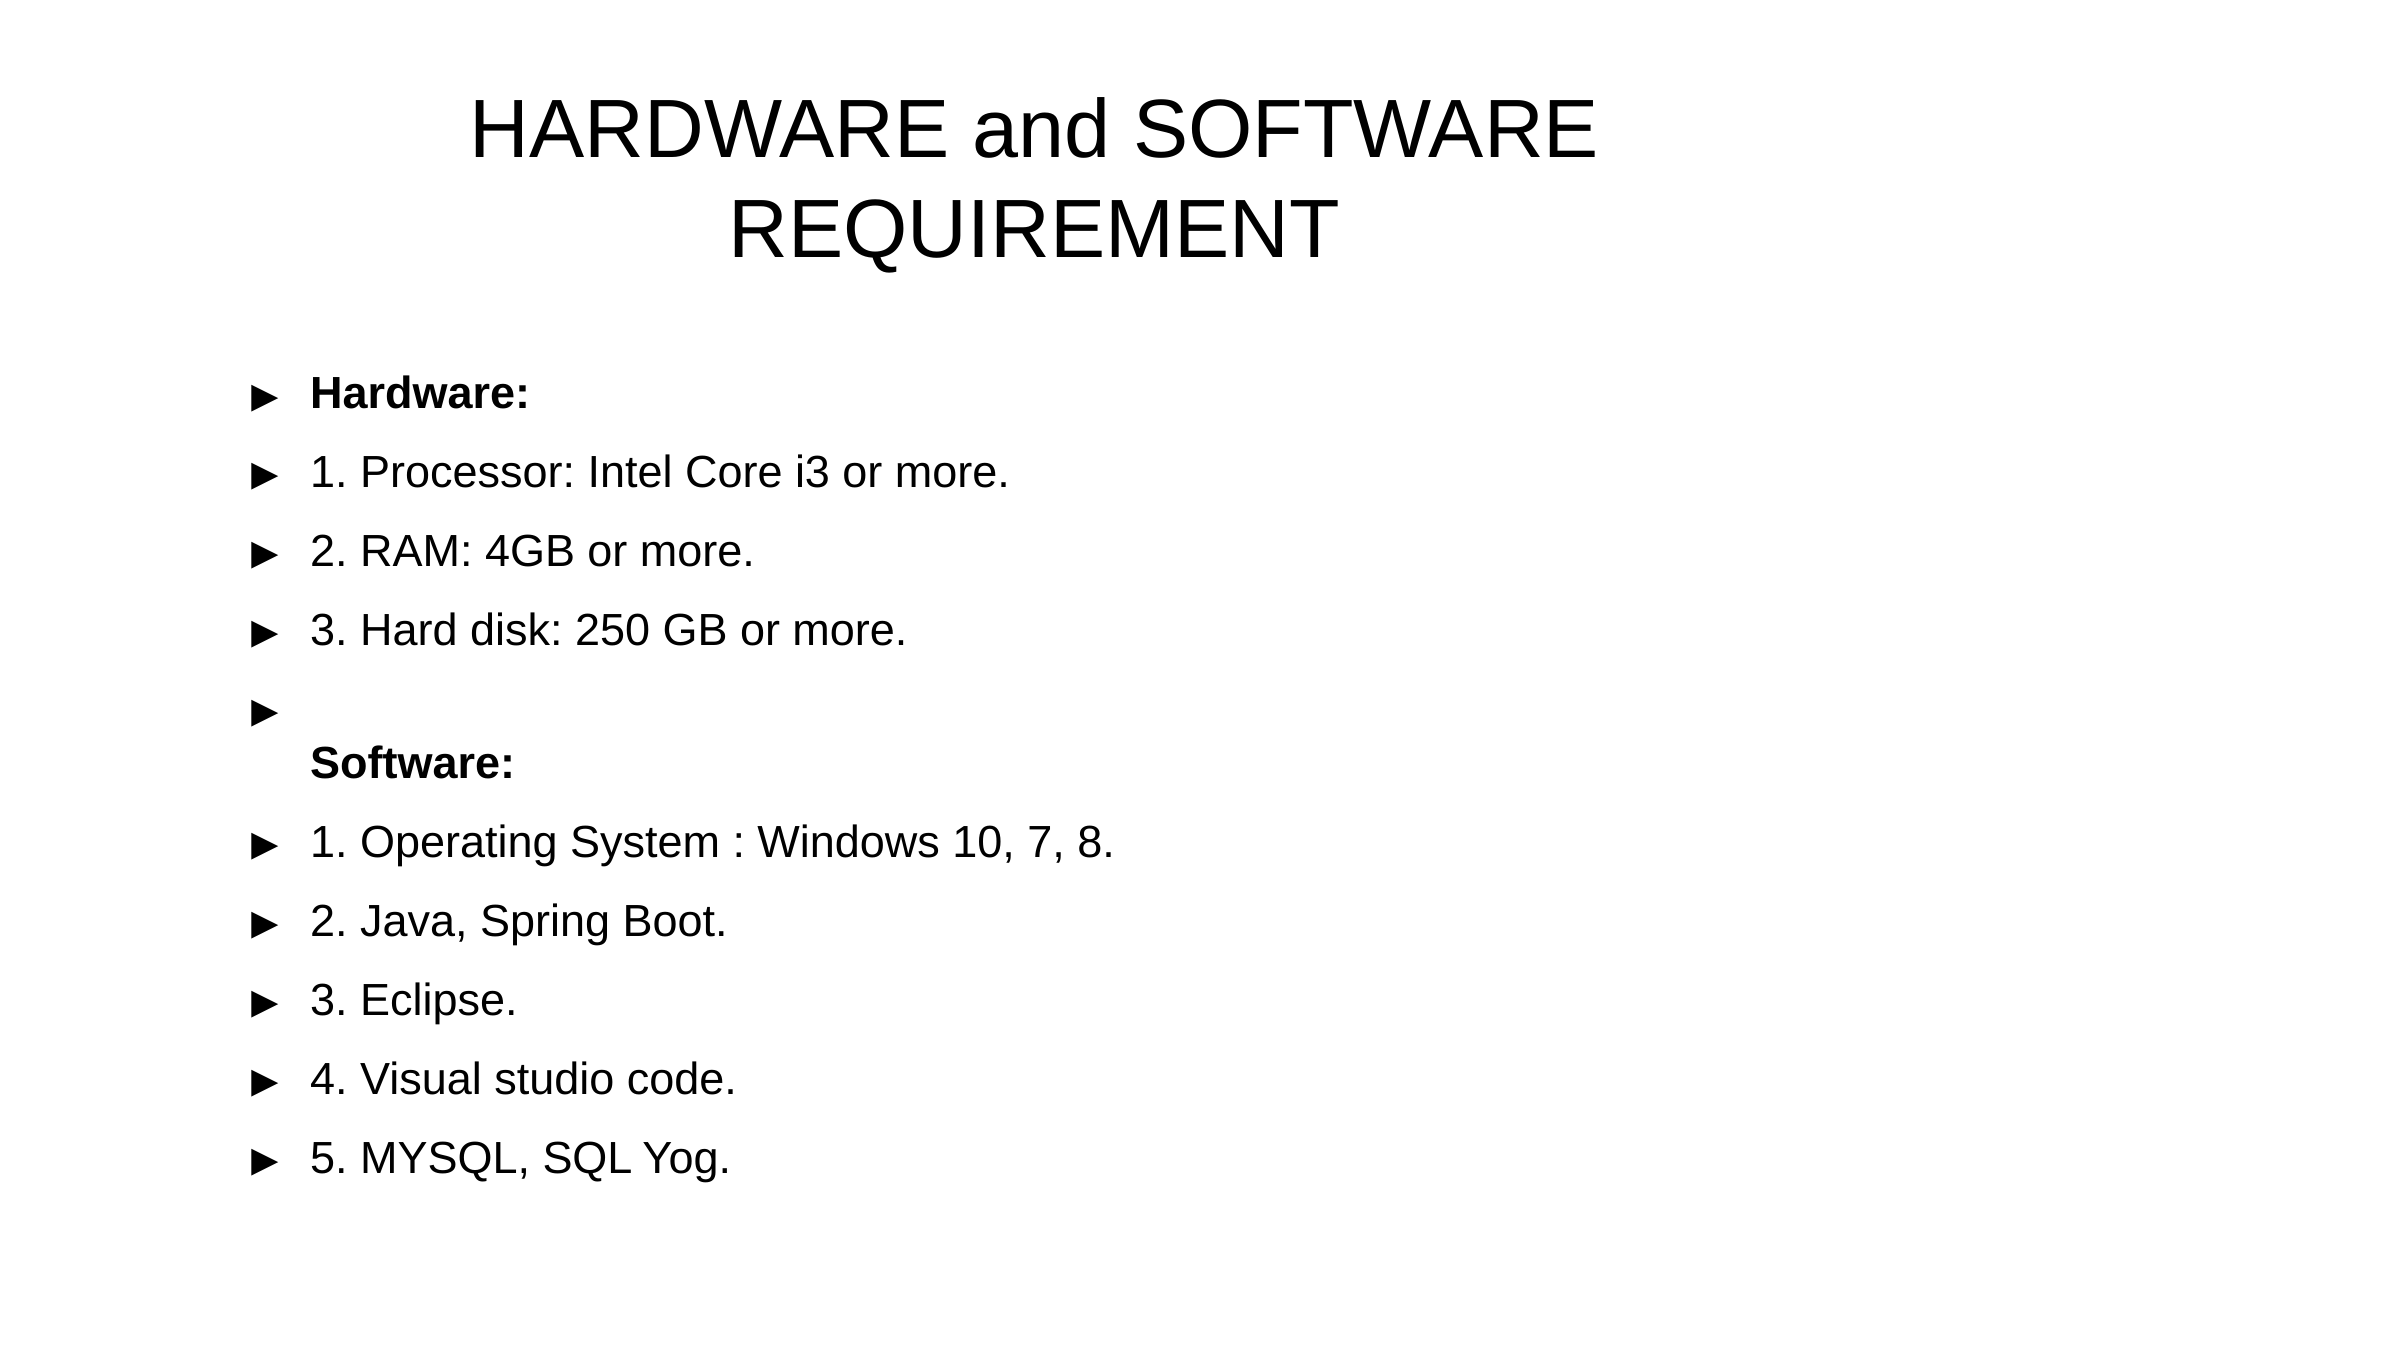

HARDWARE and SOFTWARE REQUIREMENT
Hardware:
1. Processor: Intel Core i3 or more.
2. RAM: 4GB or more.
3. Hard disk: 250 GB or more.
Software:
1. Operating System : Windows 10, 7, 8.
2. Java, Spring Boot.
3. Eclipse.
4. Visual studio code.
5. MYSQL, SQL Yog.